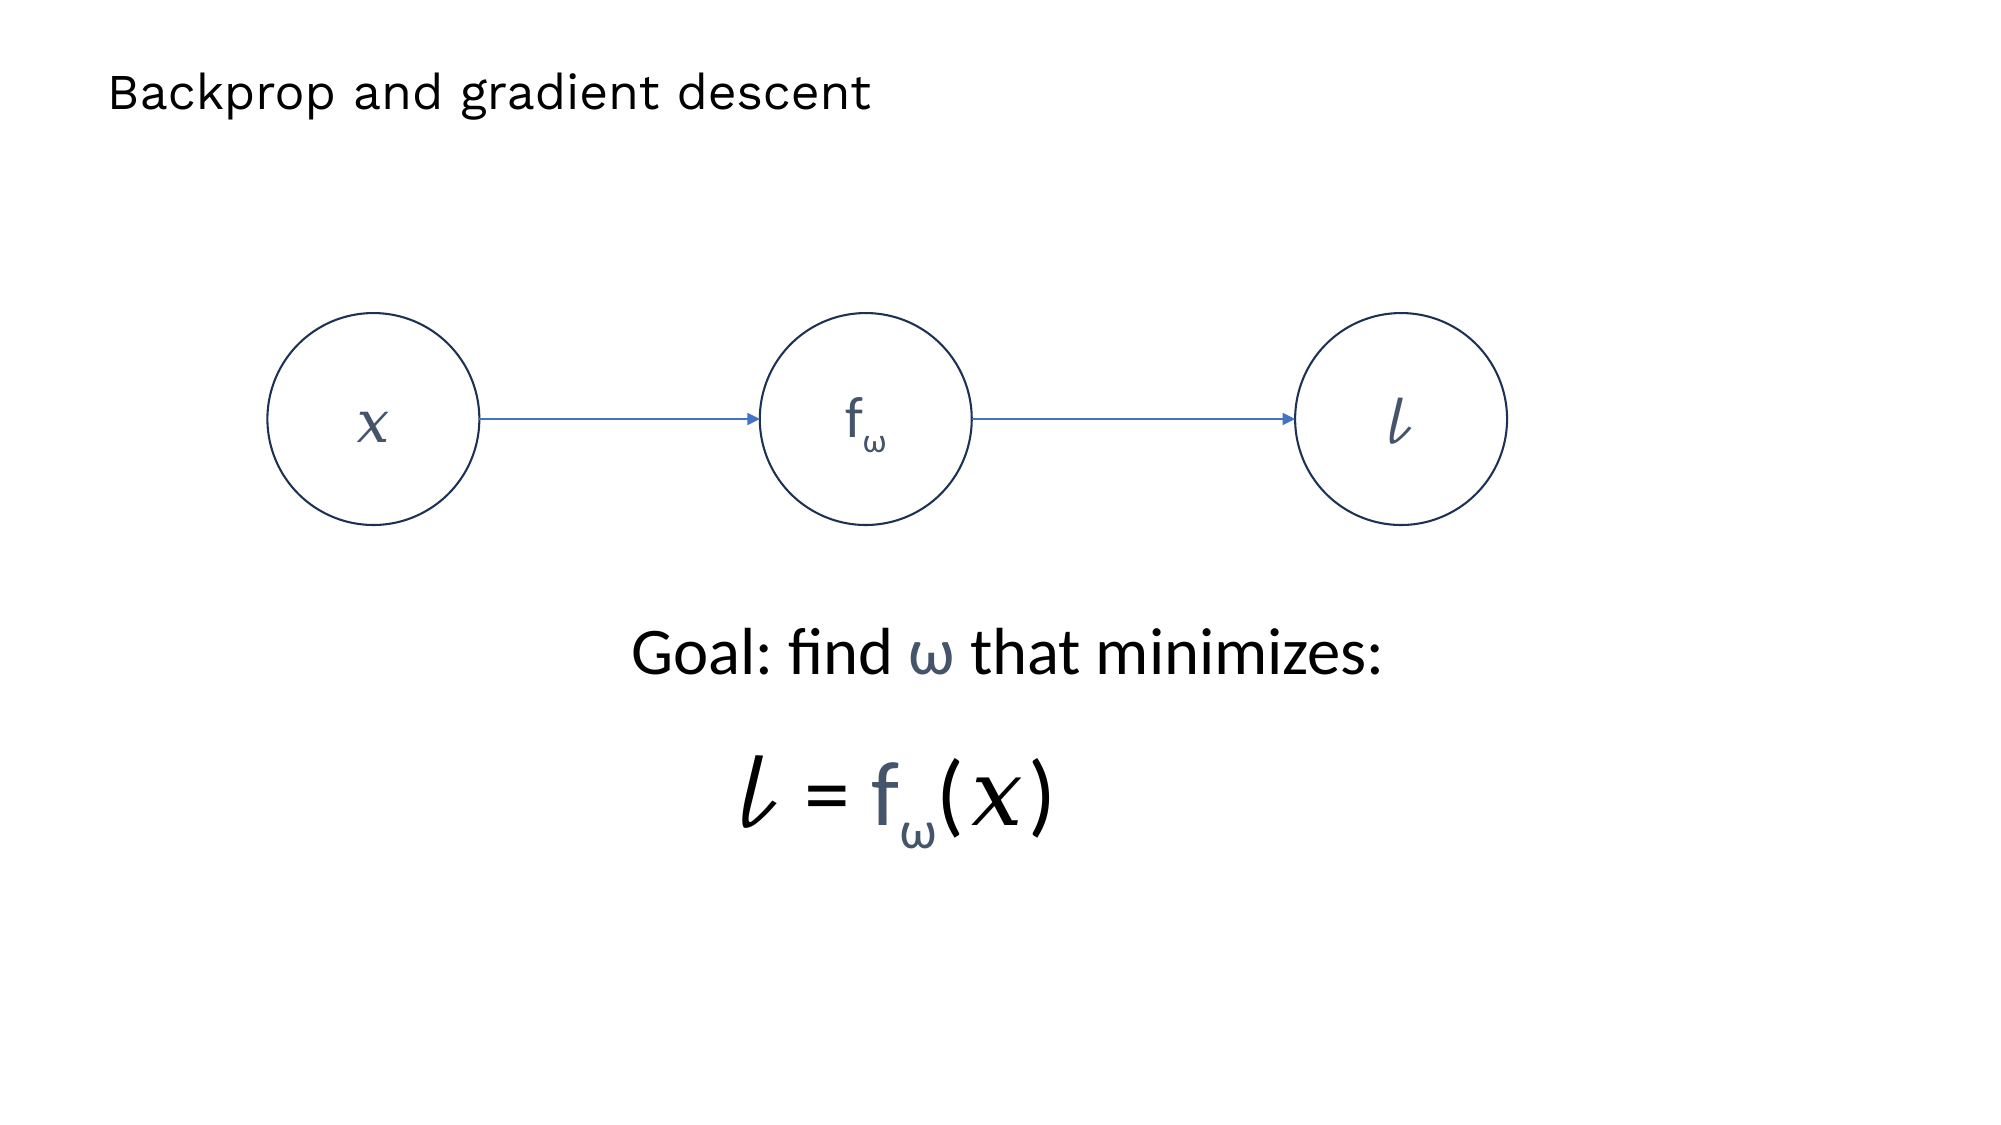

Backprop and gradient descent
fω
𝑥
𝓁
Goal: find ω that minimizes:
𝓁 = fω(𝑥)